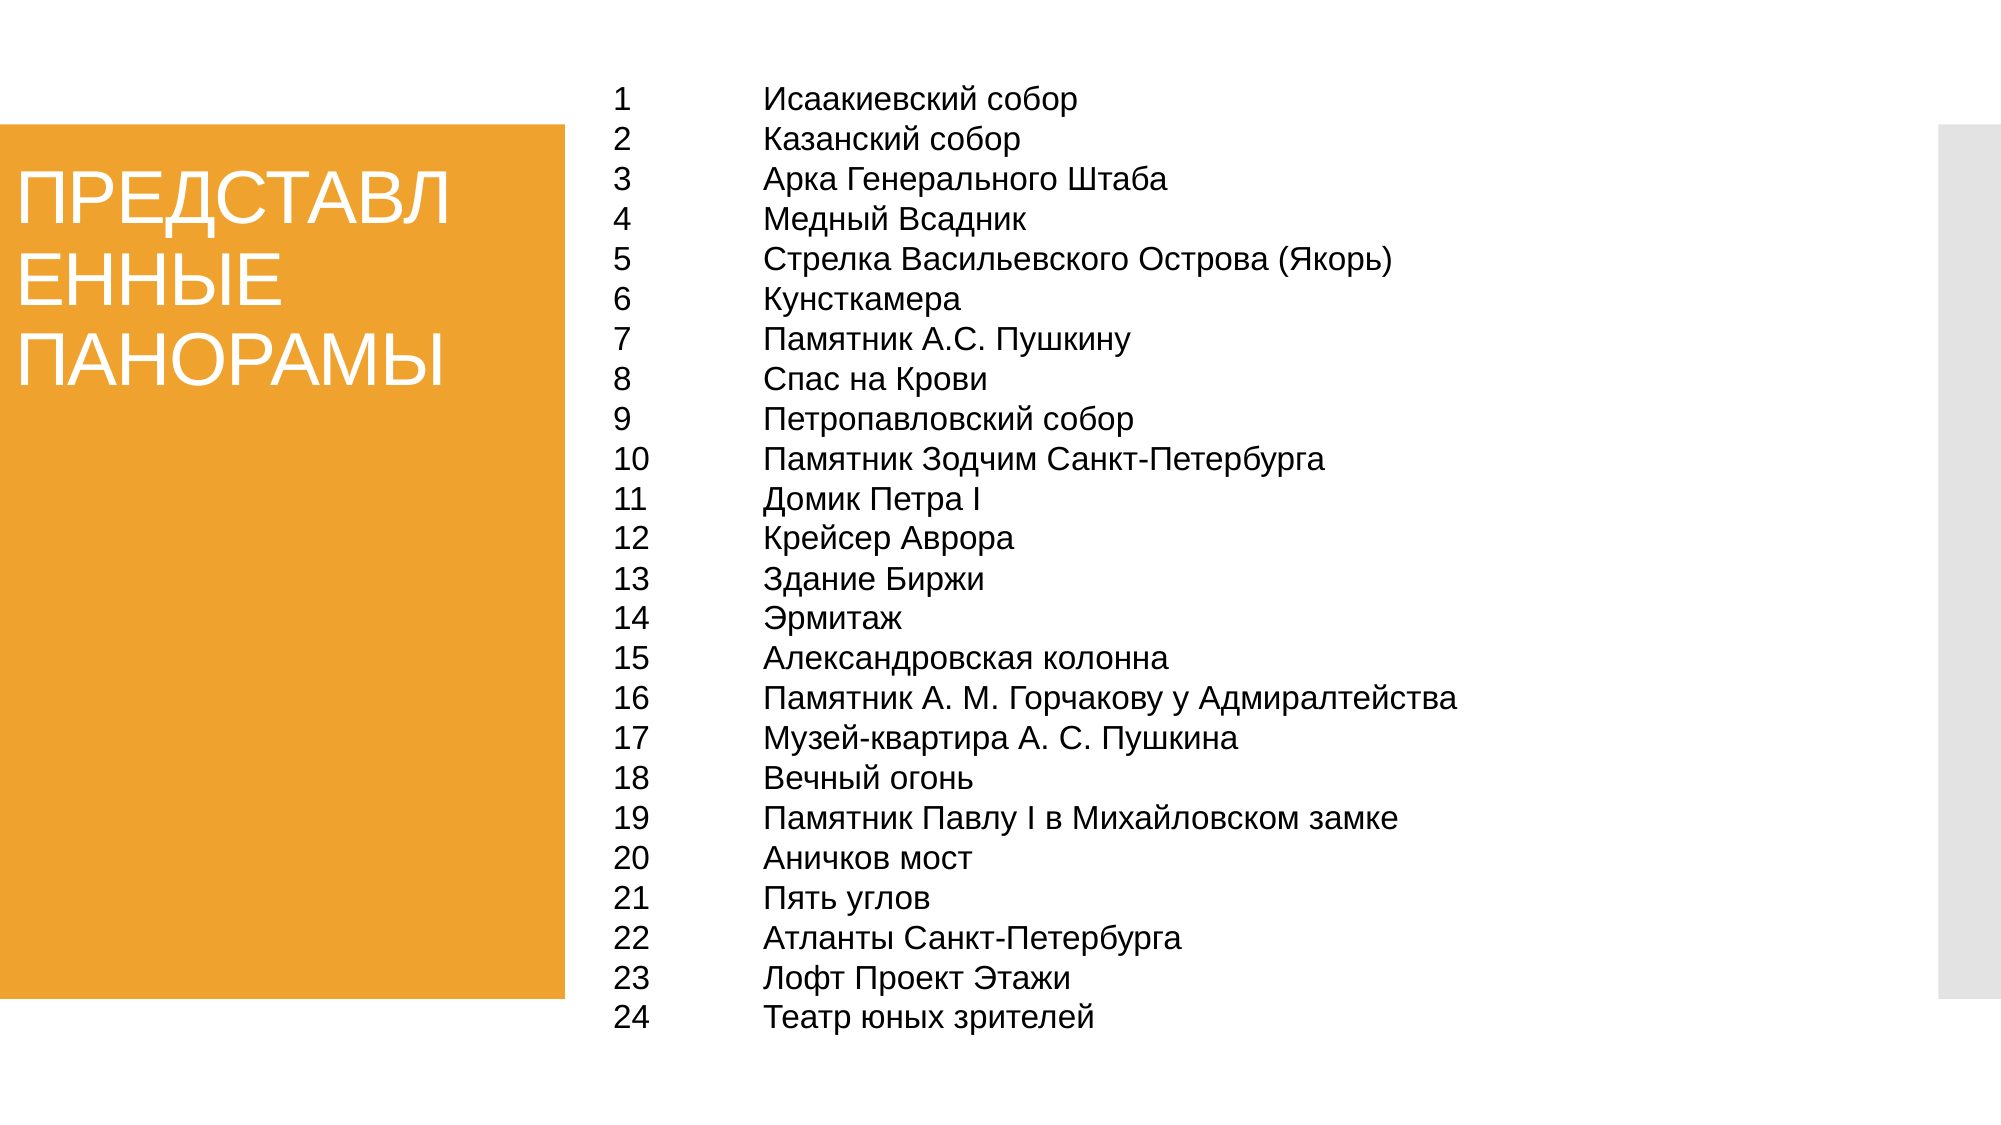

# ПРЕДСТАВЛЕННЫЕ ПАНОРАМЫ
1	Исаакиевский собор
2	Казанский собор
3	Арка Генерального Штаба
4	Медный Всадник
5	Стрелка Васильевского Острова (Якорь)
6	Кунсткамера
7	Памятник А.С. Пушкину
8	Спас на Крови
9	Петропавловский собор
10	Памятник Зодчим Санкт-Петербурга
11	Домик Петра I
12	Крейсер Аврора
13	Здание Биржи
14	Эрмитаж
15	Александровская колонна
16	Памятник А. М. Горчакову у Адмиралтейства
17	Музей-квартира А. С. Пушкина
18	Вечный огонь
19	Памятник Павлу I в Михайловском замке
20	Аничков мост
21	Пять углов
22	Атланты Санкт-Петербурга
23	Лофт Проект Этажи
24	Театр юных зрителей